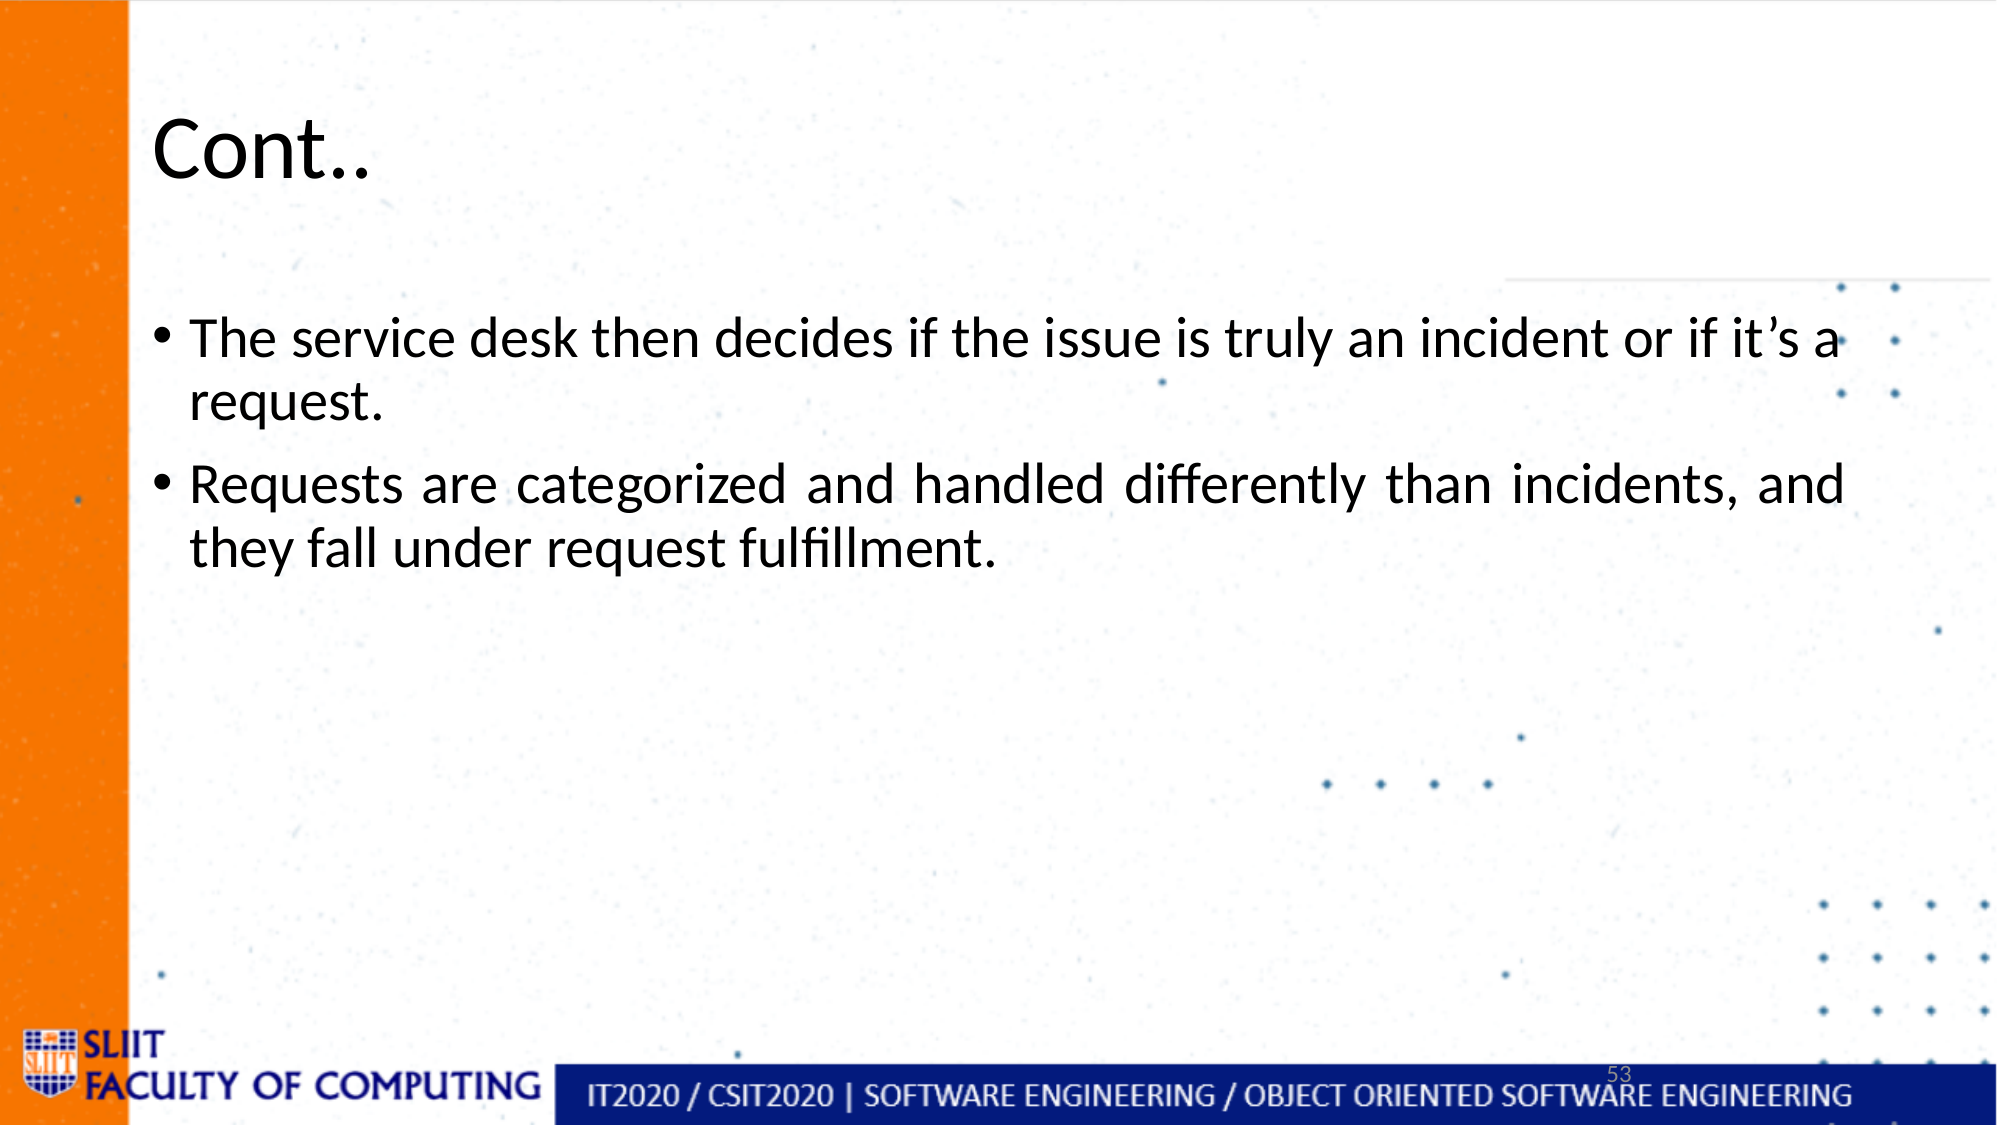

# Cont..
The service desk then decides if the issue is truly an incident or if it’s a request.
Requests are categorized and handled differently than incidents, and they fall under request fulfillment.

53